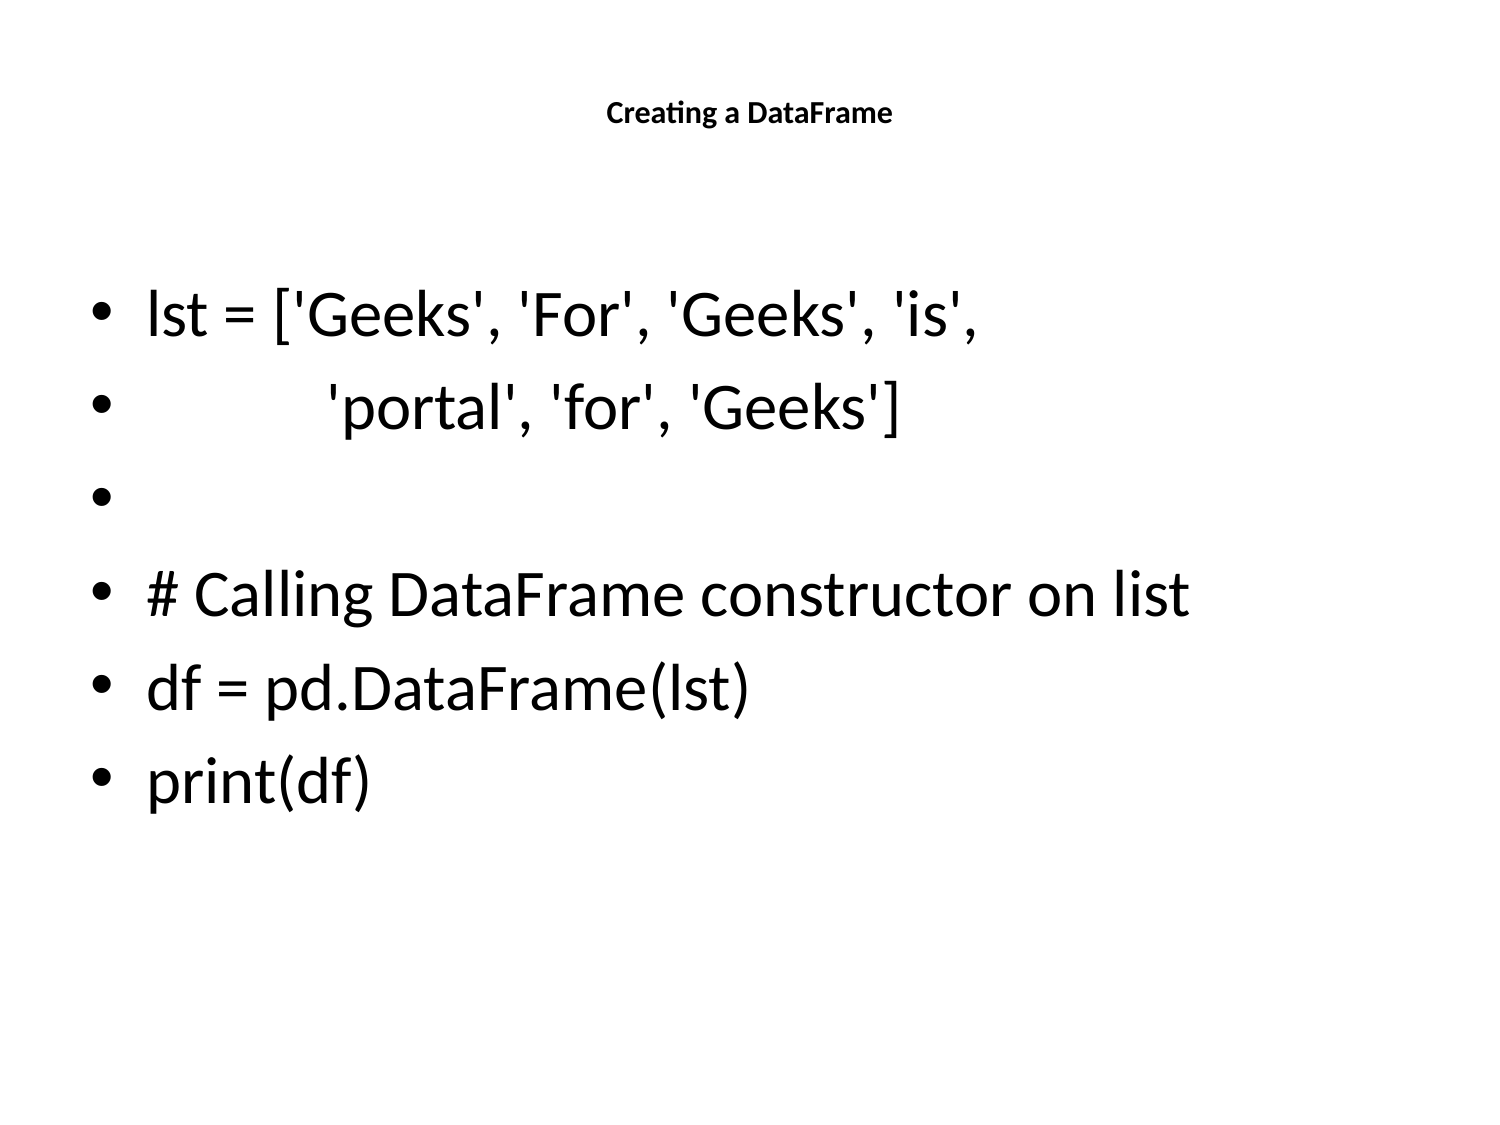

# Creating a DataFrame
lst = ['Geeks', 'For', 'Geeks', 'is',
            'portal', 'for', 'Geeks']

# Calling DataFrame constructor on list
df = pd.DataFrame(lst)
print(df)